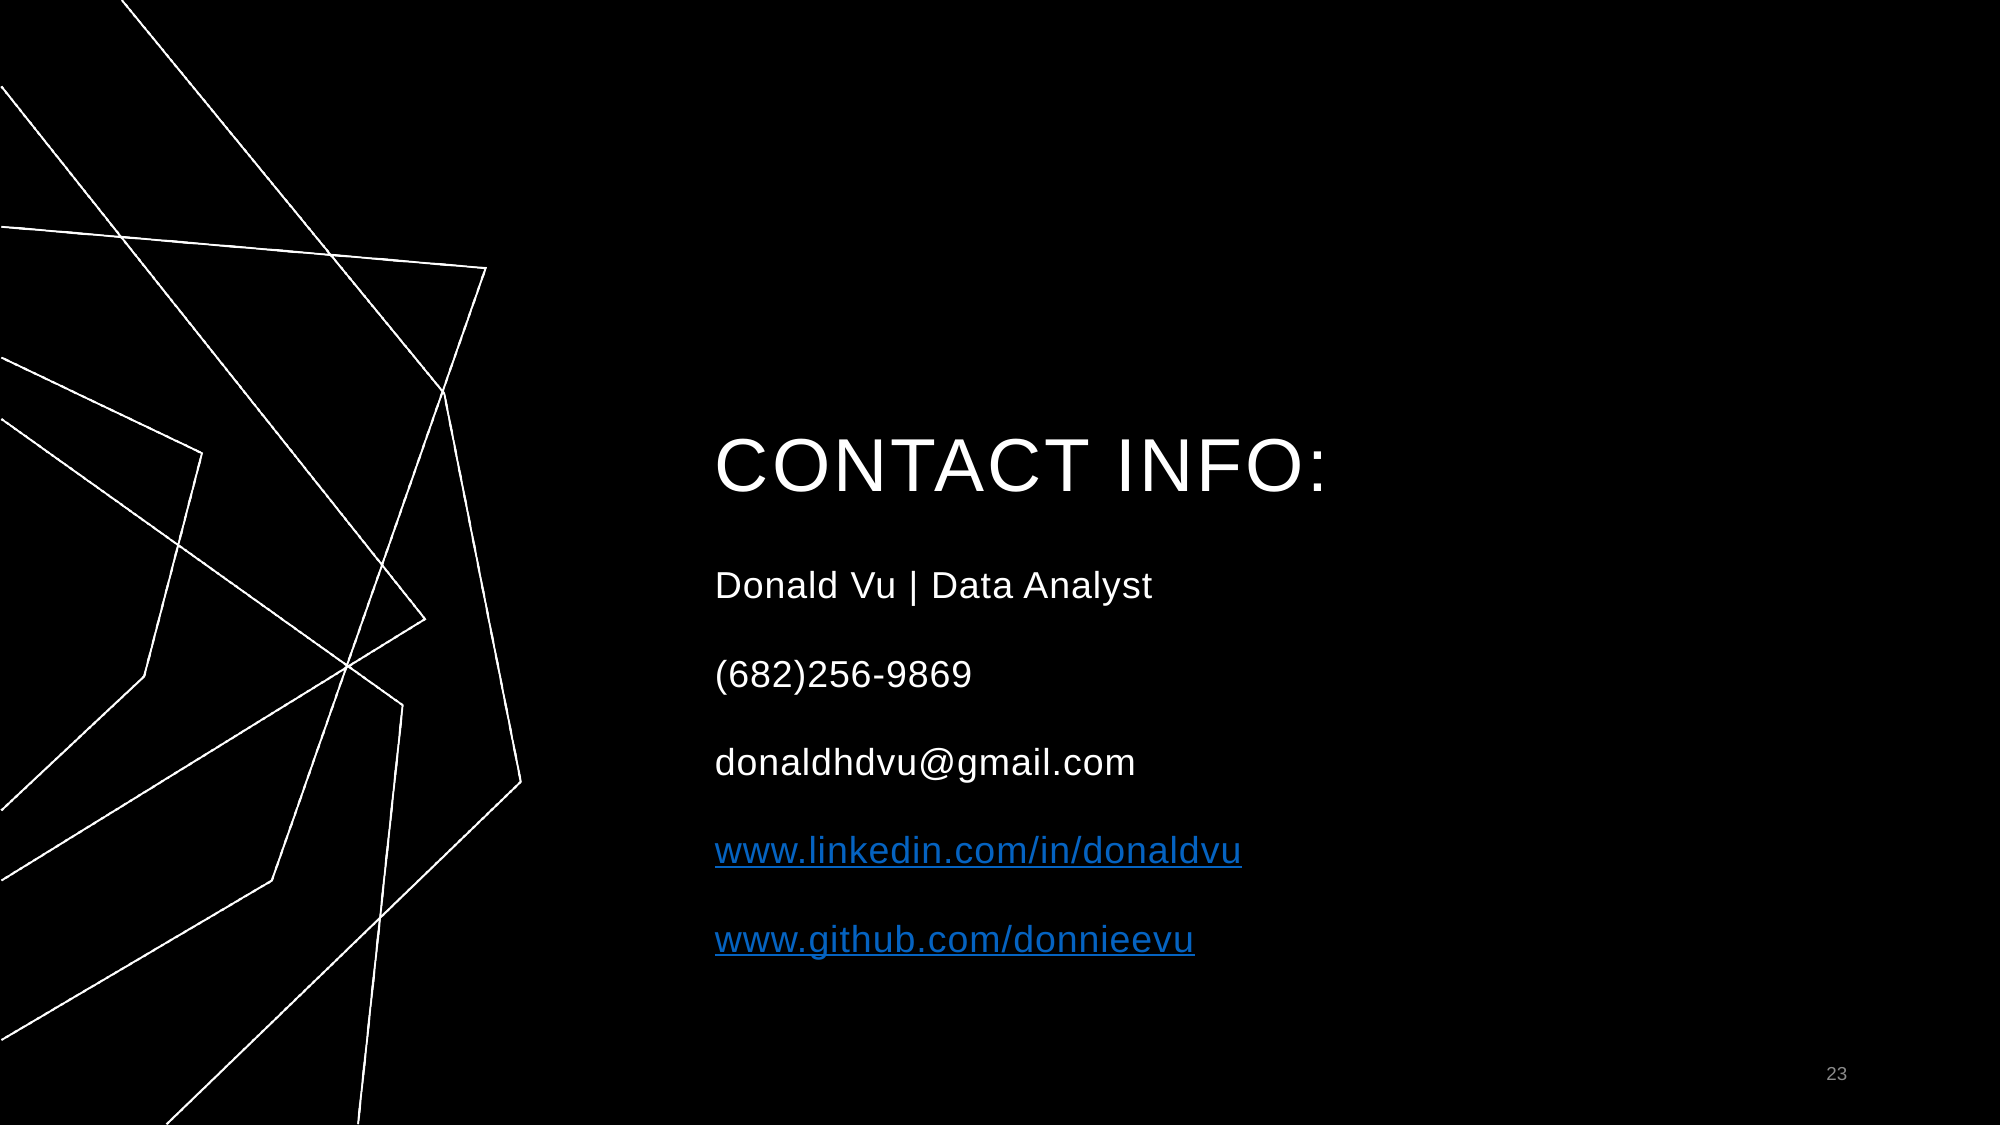

# CONTACT INFO:
Donald Vu | Data Analyst
(682)256-9869
donaldhdvu@gmail.com
www.linkedin.com/in/donaldvu
www.github.com/donnieevu
23